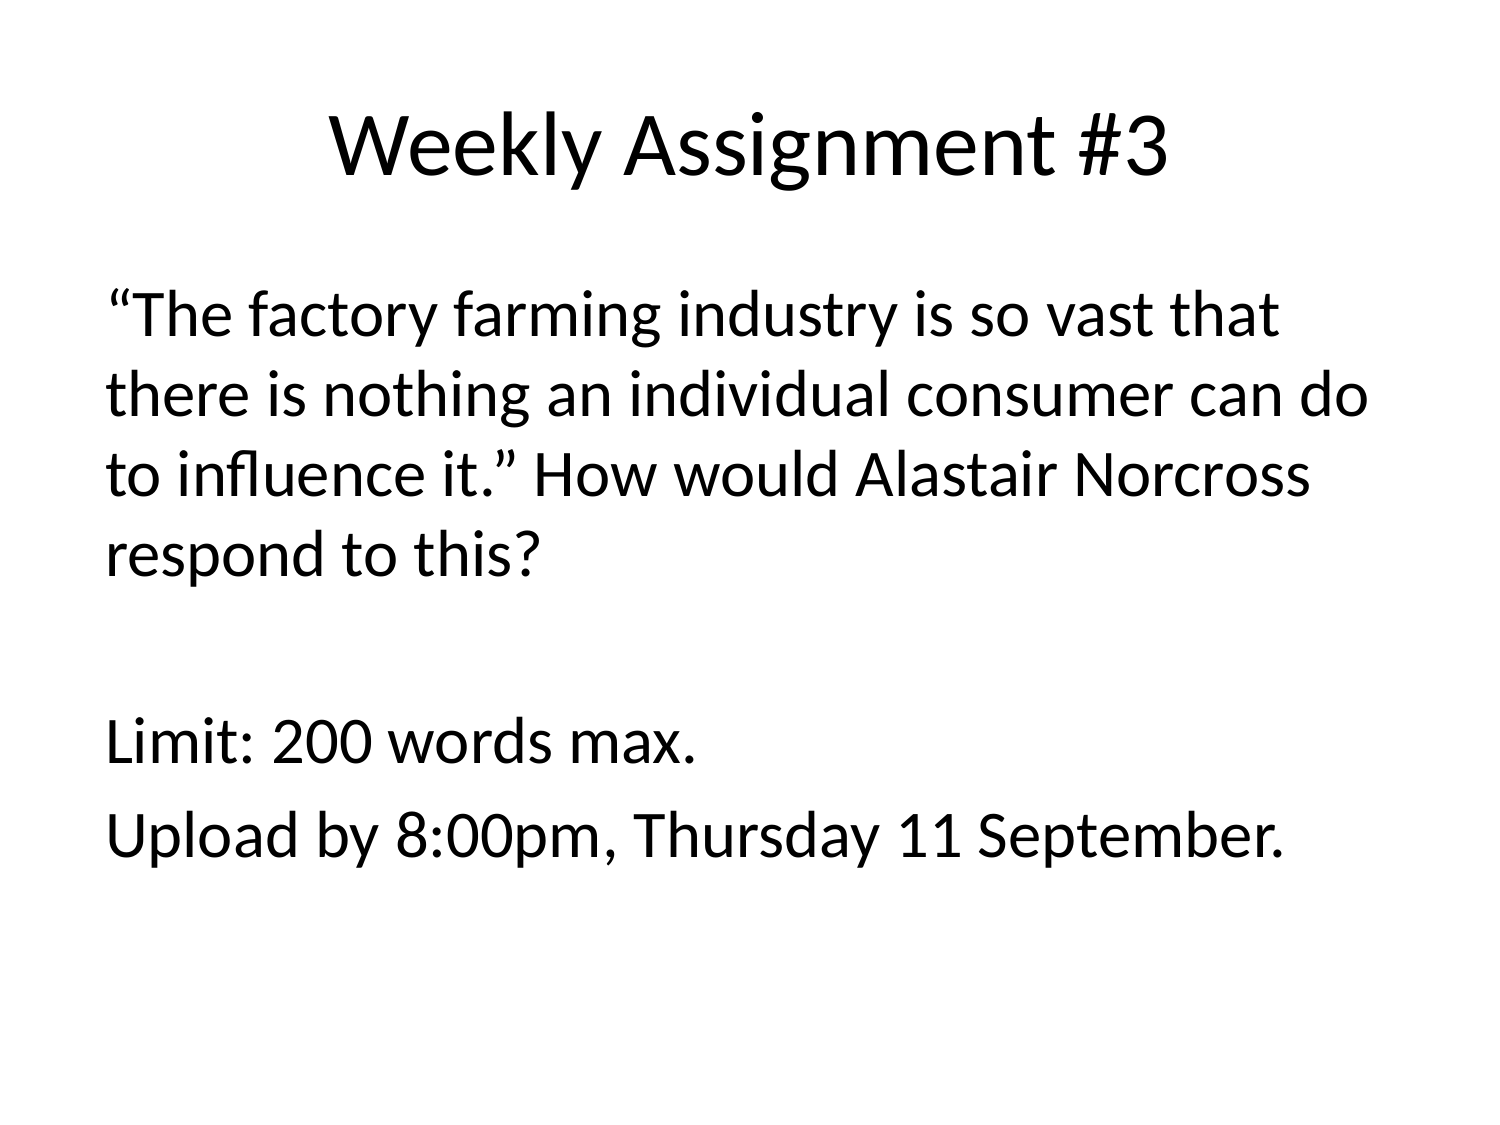

# Weekly Assignment #3
“The factory farming industry is so vast that there is nothing an individual consumer can do to influence it.” How would Alastair Norcross respond to this?

Limit: 200 words max.
Upload by 8:00pm, Thursday 11 September.